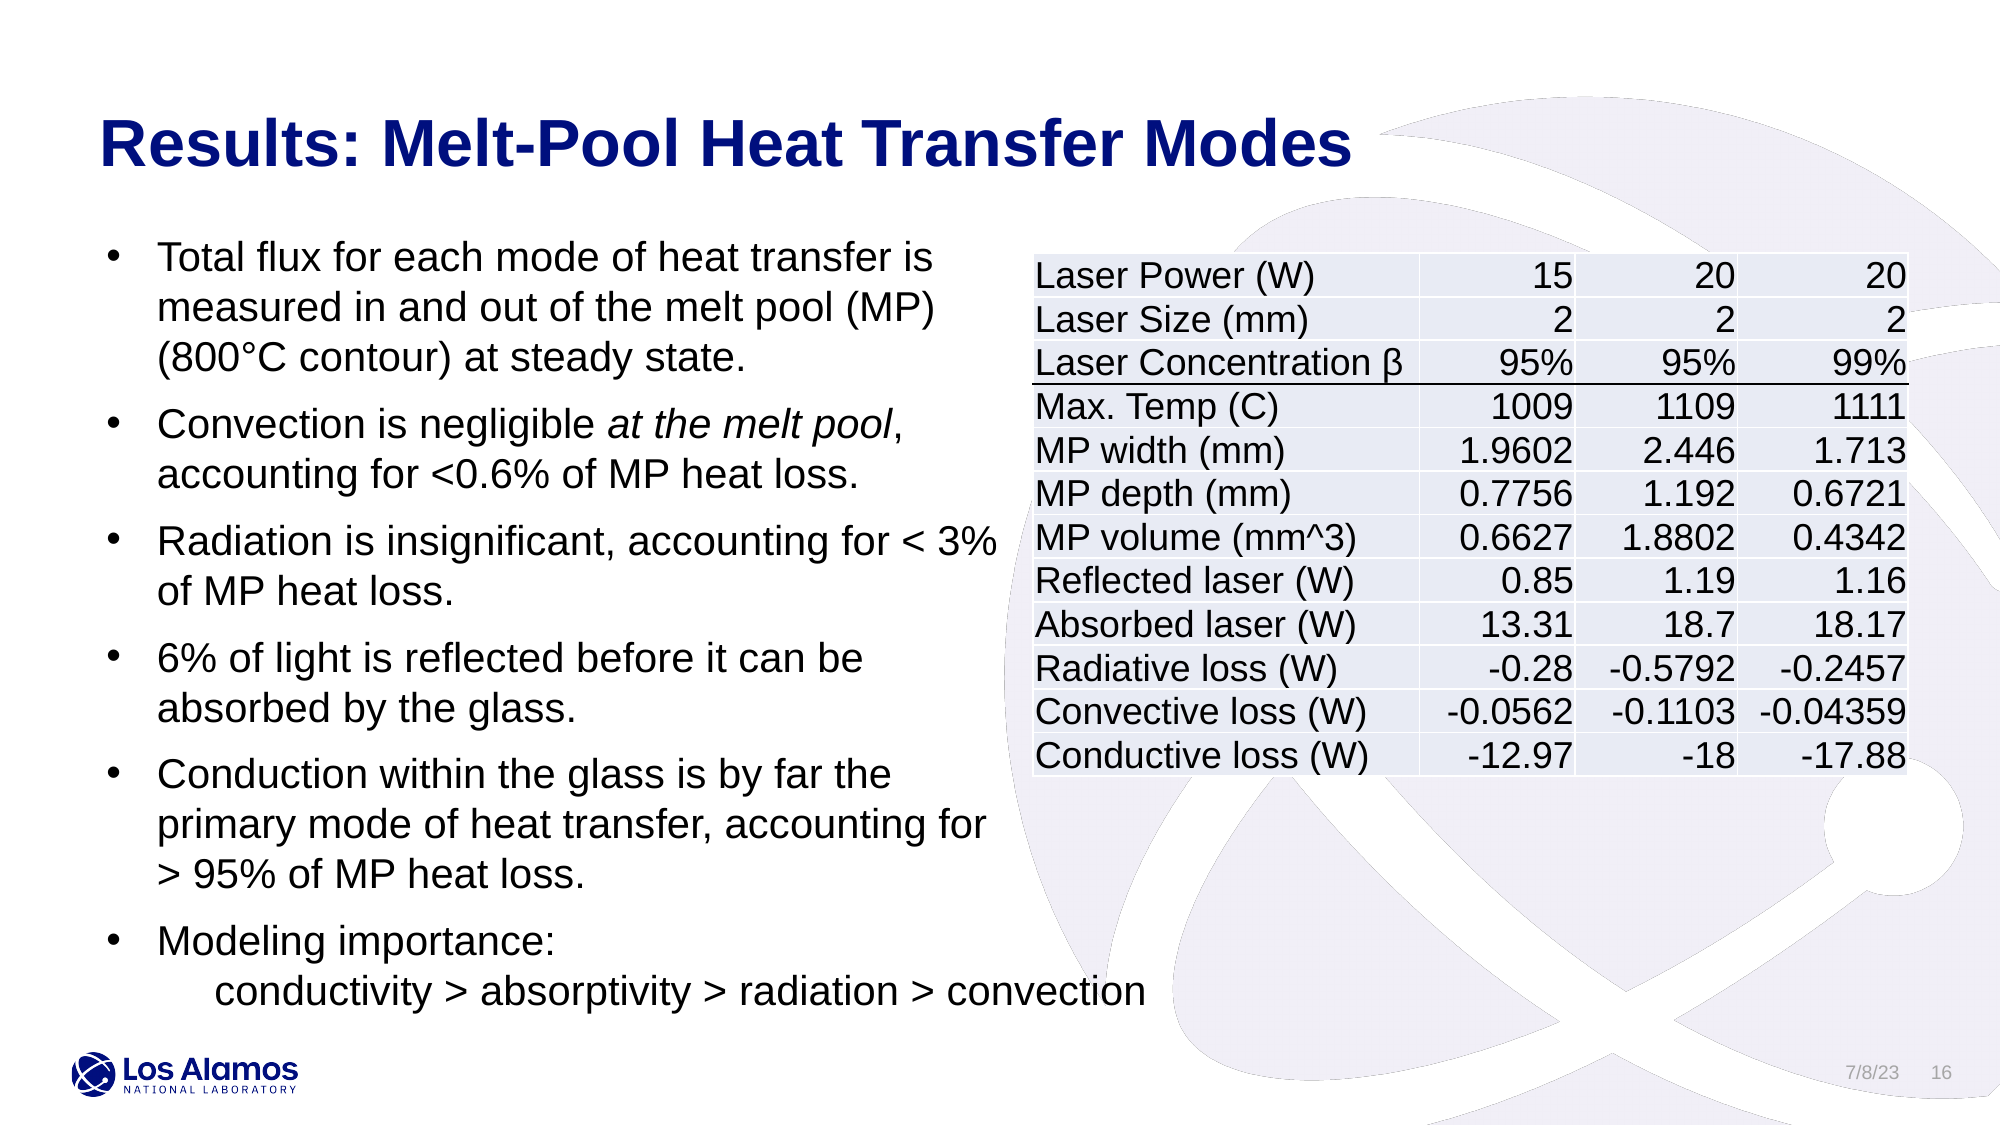

Results: Melt-Pool Heat Transfer Modes
Total flux for each mode of heat transfer is
measured in and out of the melt pool (MP)
(800°C contour) at steady state.
Convection is negligible at the melt pool,
accounting for <0.6% of MP heat loss.
Radiation is insignificant, accounting for < 3%
of MP heat loss.
6% of light is reflected before it can be
absorbed by the glass.
Conduction within the glass is by far the
primary mode of heat transfer, accounting for
> 95% of MP heat loss.
Modeling importance:
     conductivity > absorptivity > radiation > convection
| Laser Power (W) | 15 | 20 | 20 |
| --- | --- | --- | --- |
| Laser Size (mm) | 2 | 2 | 2 |
| Laser Concentration β | 95% | 95% | 99% |
| Max. Temp (C) | 1009 | 1109 | 1111 |
| MP width (mm) | 1.9602 | 2.446 | 1.713 |
| MP depth (mm) | 0.7756 | 1.192 | 0.6721 |
| MP volume (mm^3) | 0.6627 | 1.8802 | 0.4342 |
| Reflected laser (W) | 0.85 | 1.19 | 1.16 |
| Absorbed laser (W) | 13.31 | 18.7 | 18.17 |
| Radiative loss (W) | -0.28 | -0.5792 | -0.2457 |
| Convective loss (W) | -0.0562 | -0.1103 | -0.04359 |
| Conductive loss (W) | -12.97 | -18 | -17.88 |